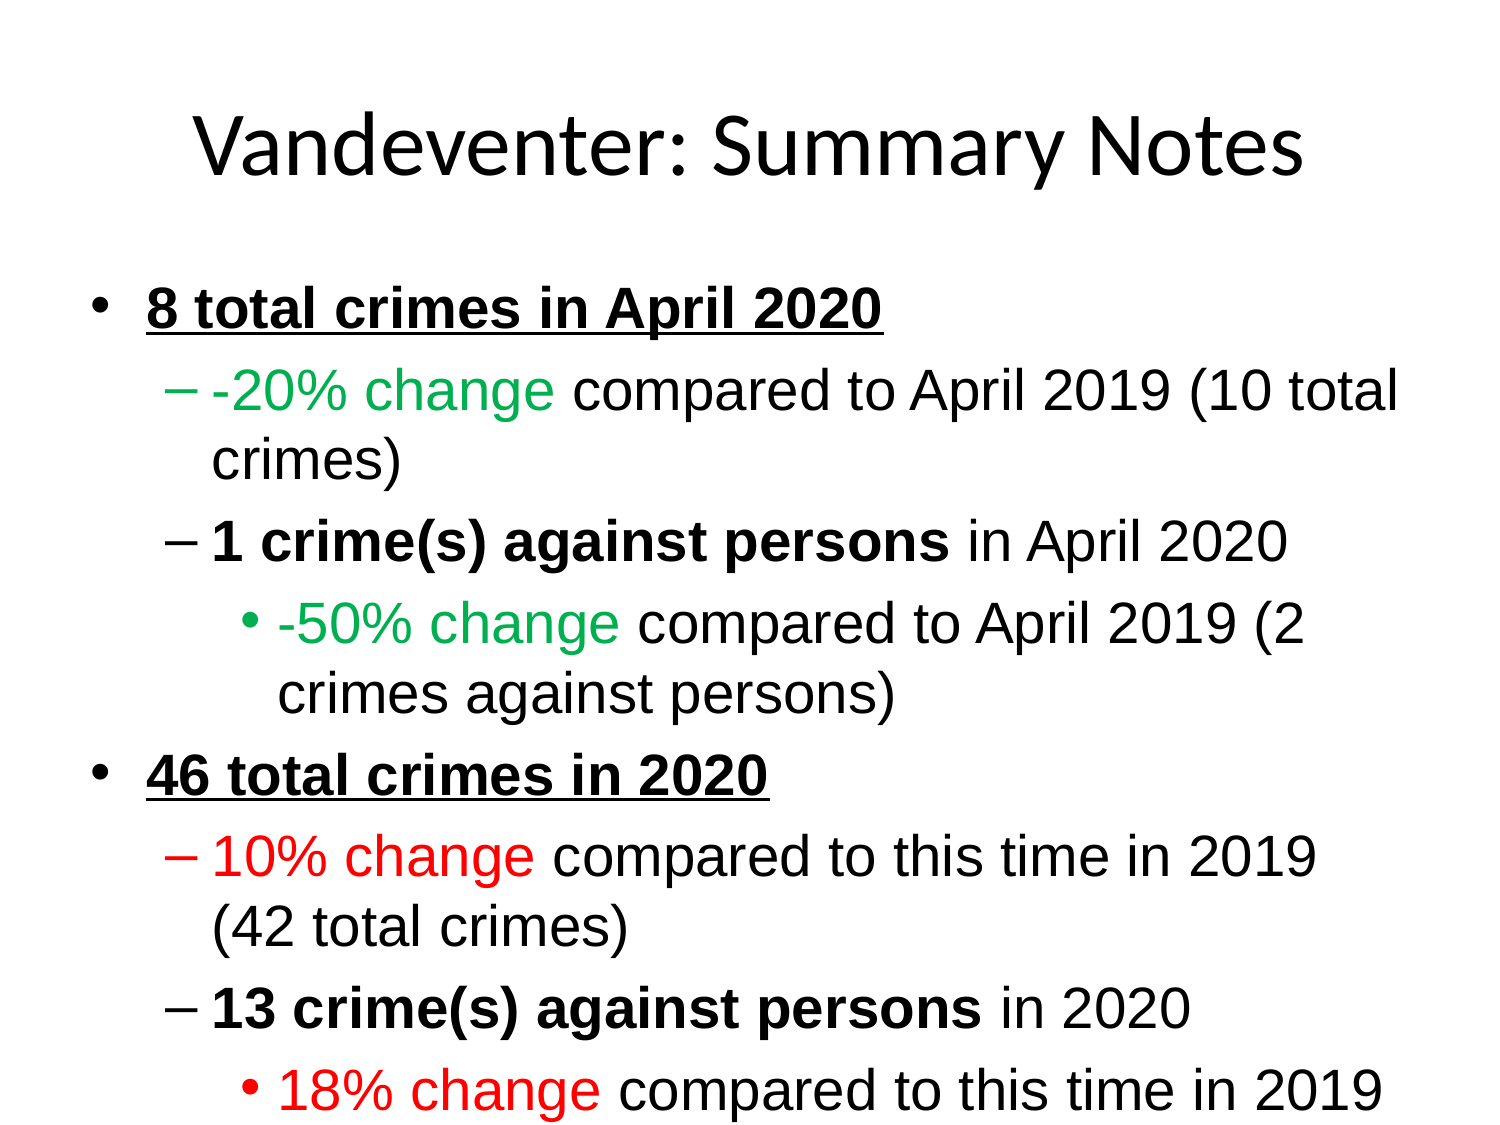

# Vandeventer: Summary Notes
8 total crimes in April 2020
-20% change compared to April 2019 (10 total crimes)
1 crime(s) against persons in April 2020
-50% change compared to April 2019 (2 crimes against persons)
46 total crimes in 2020
10% change compared to this time in 2019 (42 total crimes)
13 crime(s) against persons in 2020
18% change compared to this time in 2019 (11 crimes against persons)